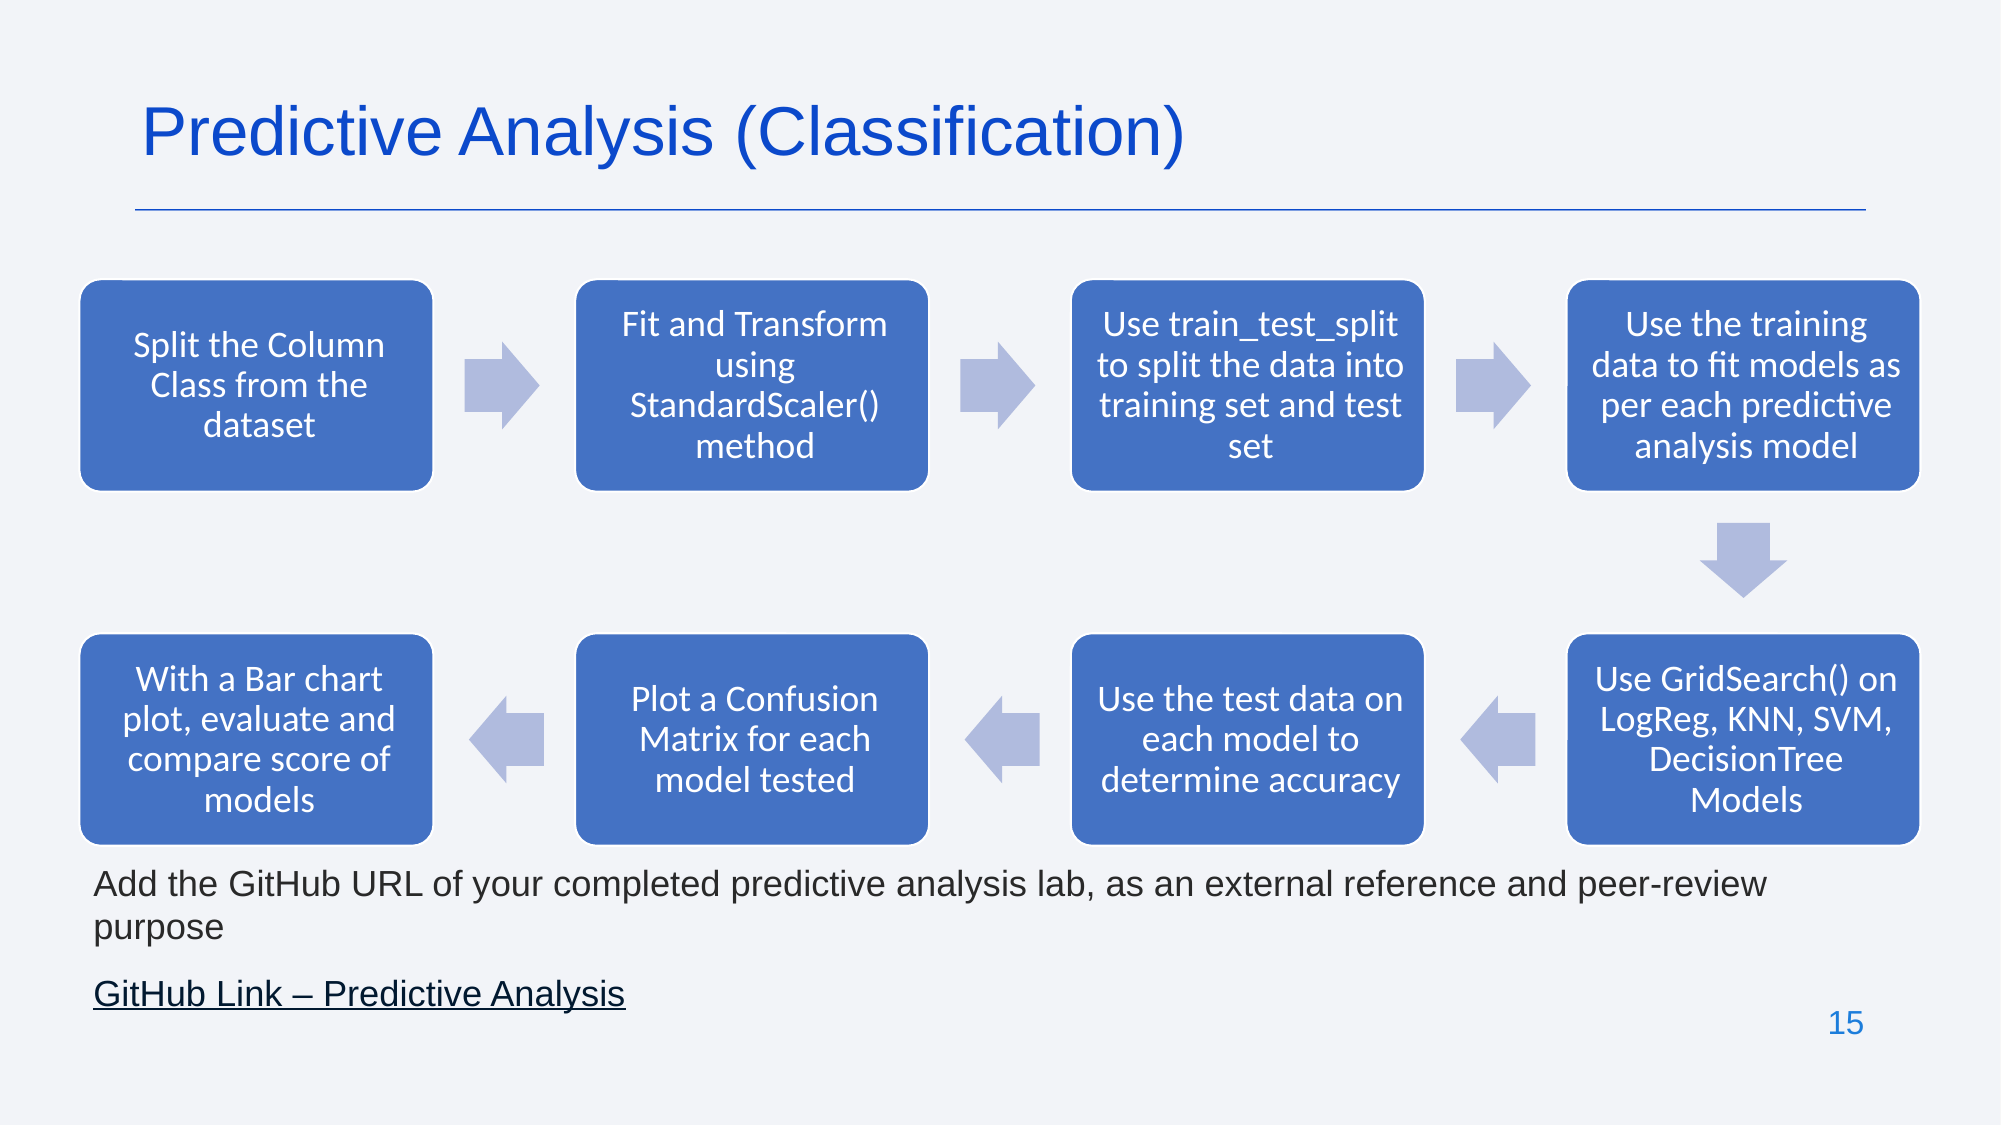

Predictive Analysis (Classification)
Split the Column Class from the dataset

Fit and Transform using StandardScaler() method

Use train_test_split to split the data into training set and test set

Use the training data to fit models as per each predictive analysis model

Use GridSearch() on LogReg, KNN, SVM, DecisionTree Models

Use the test data on each model to determine accuracy

Plot a Confusion Matrix for each model tested

With a Bar chart plot, evaluate and compare score of models

Add the GitHub URL of your completed predictive analysis lab, as an external reference and peer-review purpose
GitHub Link – Predictive Analysis

15